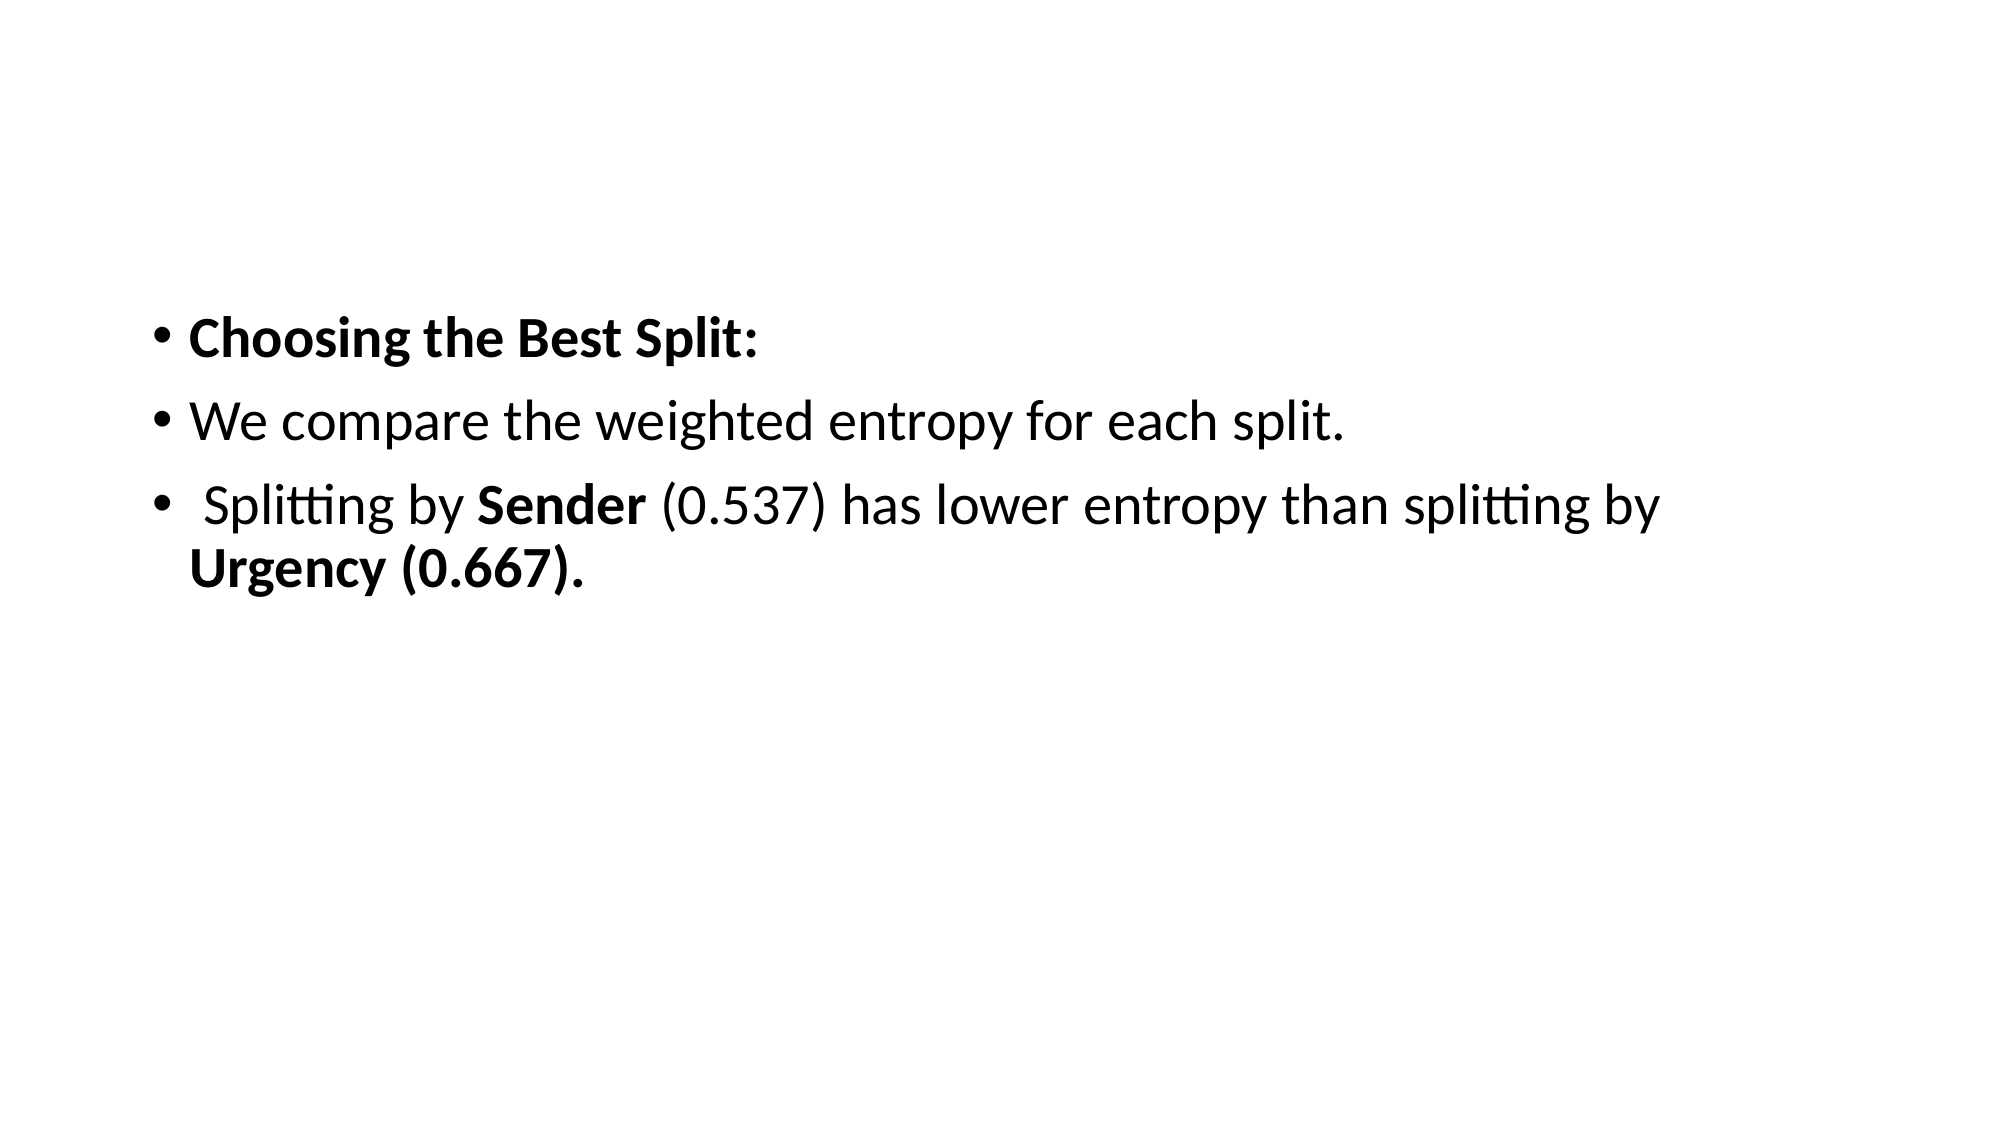

#
Choosing the Best Split:
We compare the weighted entropy for each split.
 Splitting by Sender (0.537) has lower entropy than splitting by Urgency (0.667).